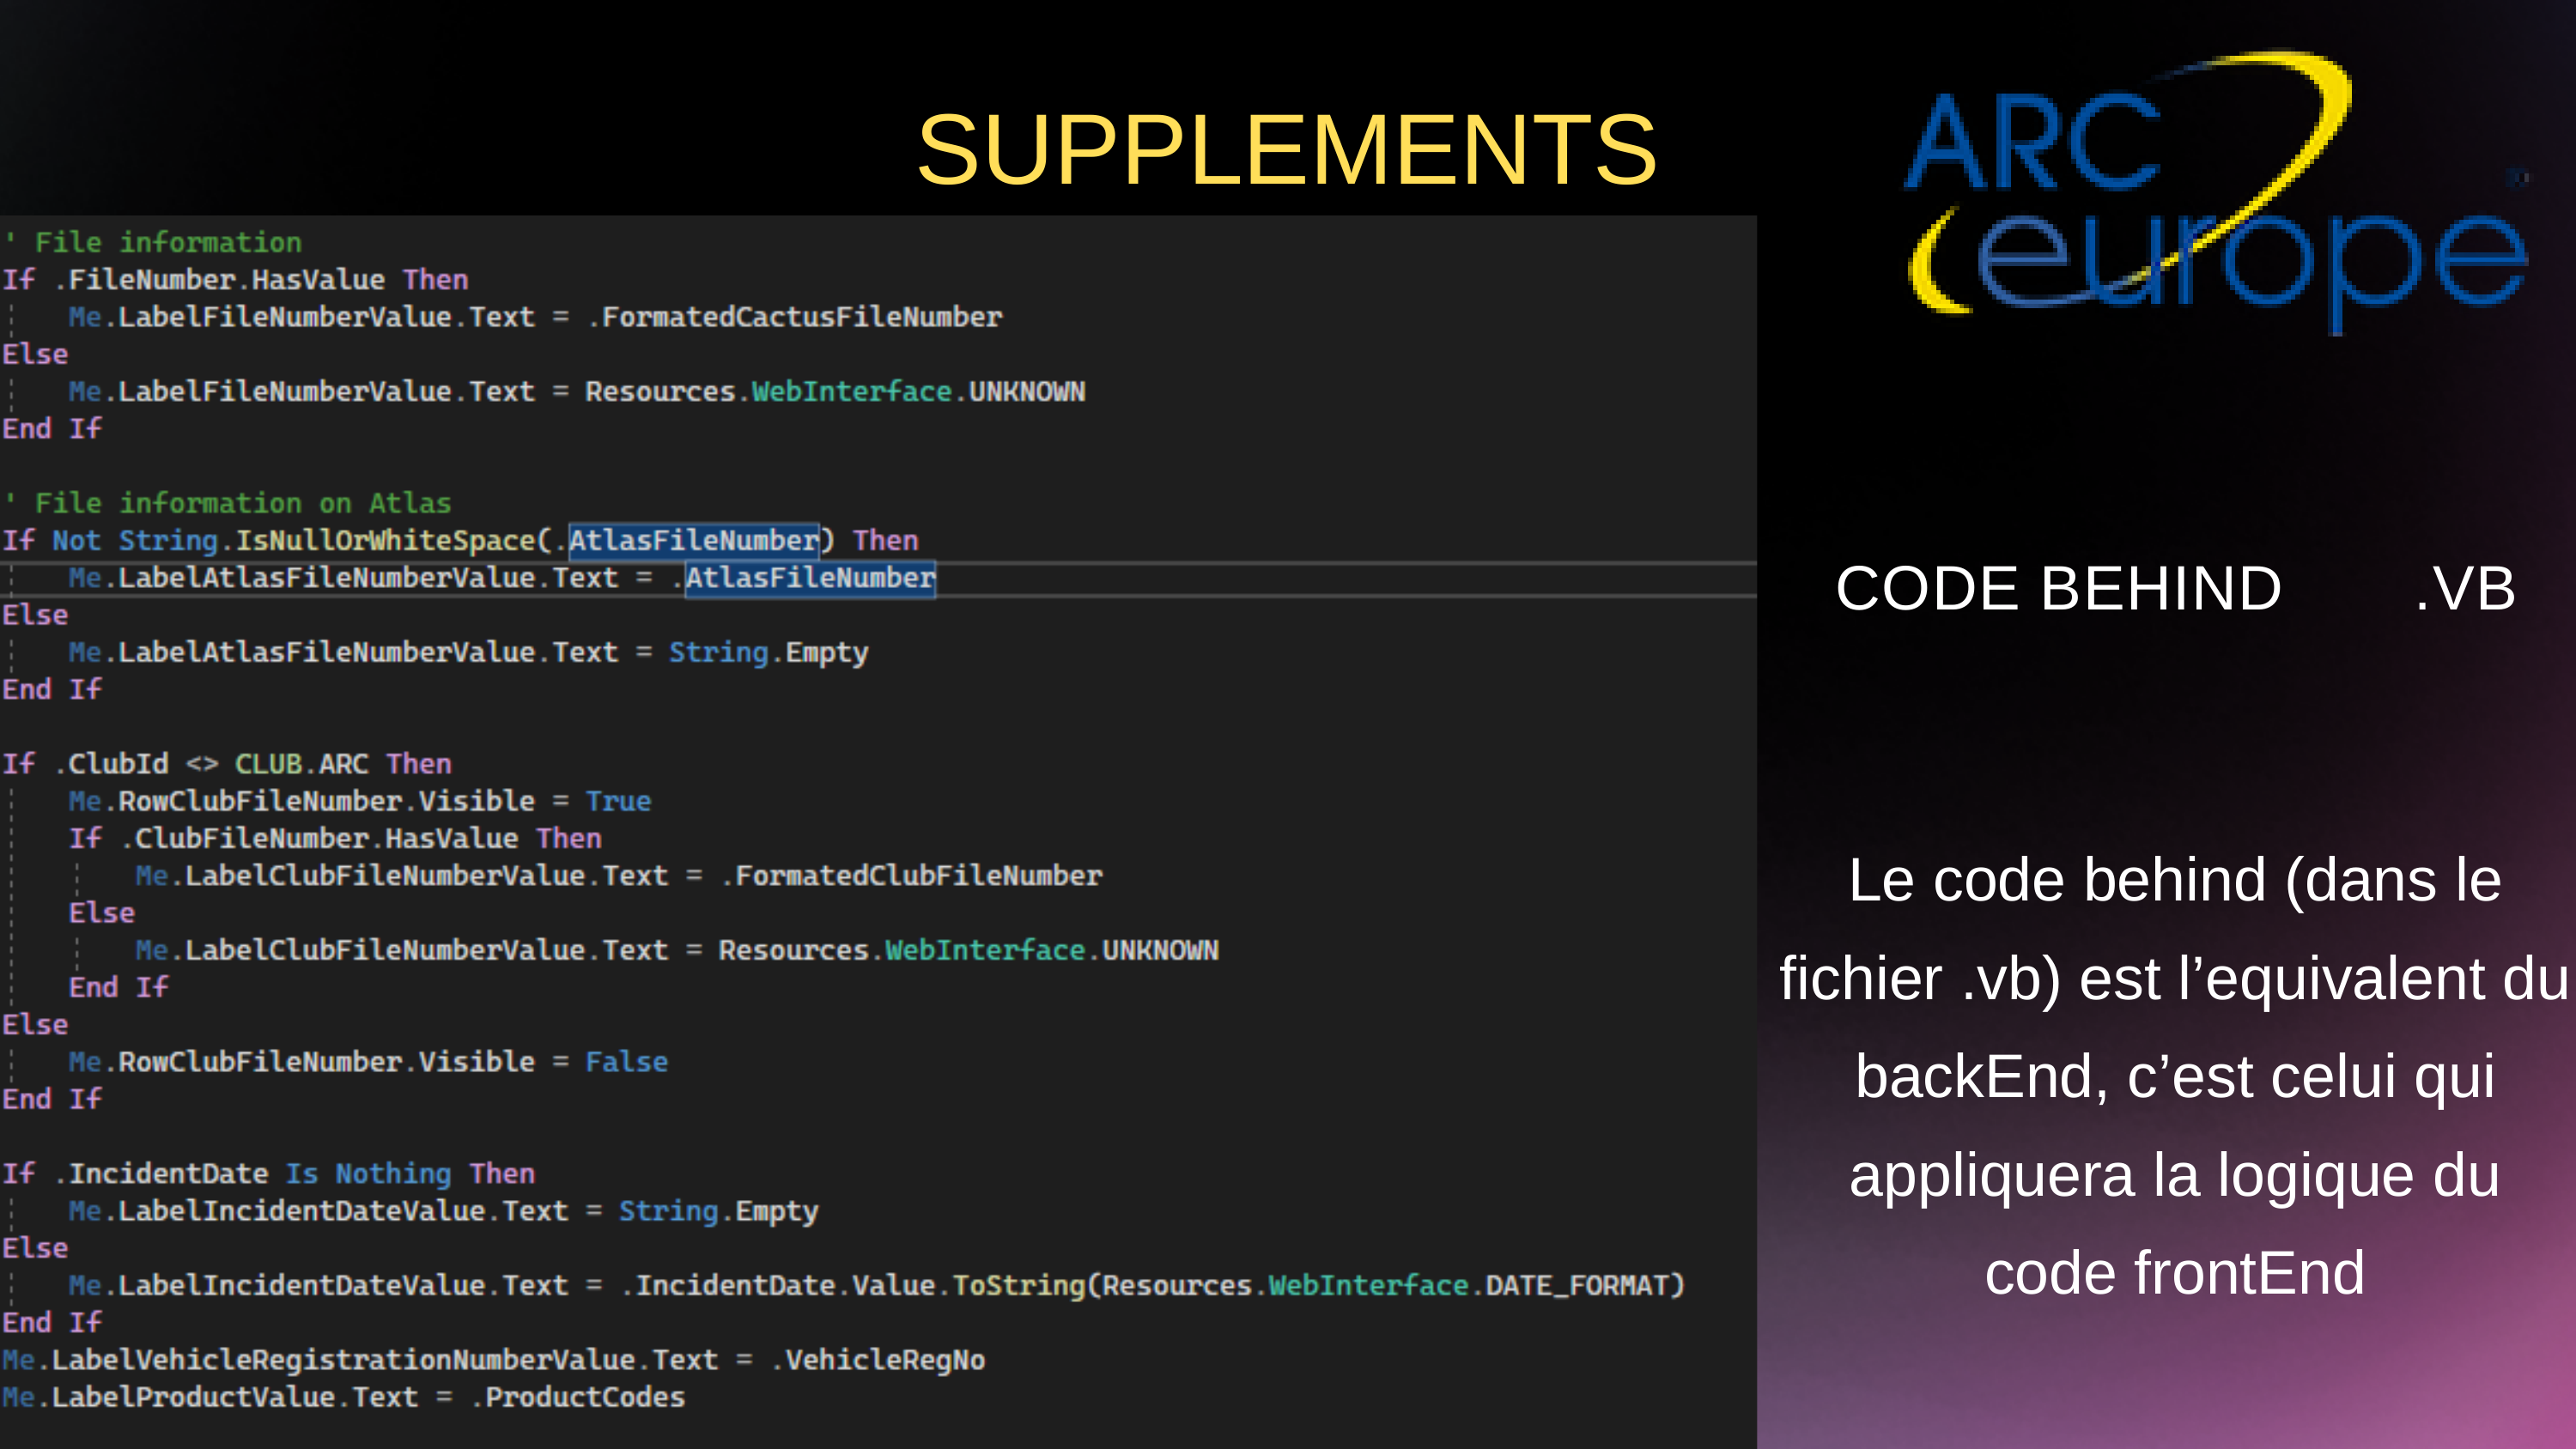

SUPPLEMENTS

CODE BEHIND       .VB
Le code behind (dans le fichier .vb) est l’equivalent du backEnd, c’est celui qui appliquera la logique du code frontEnd